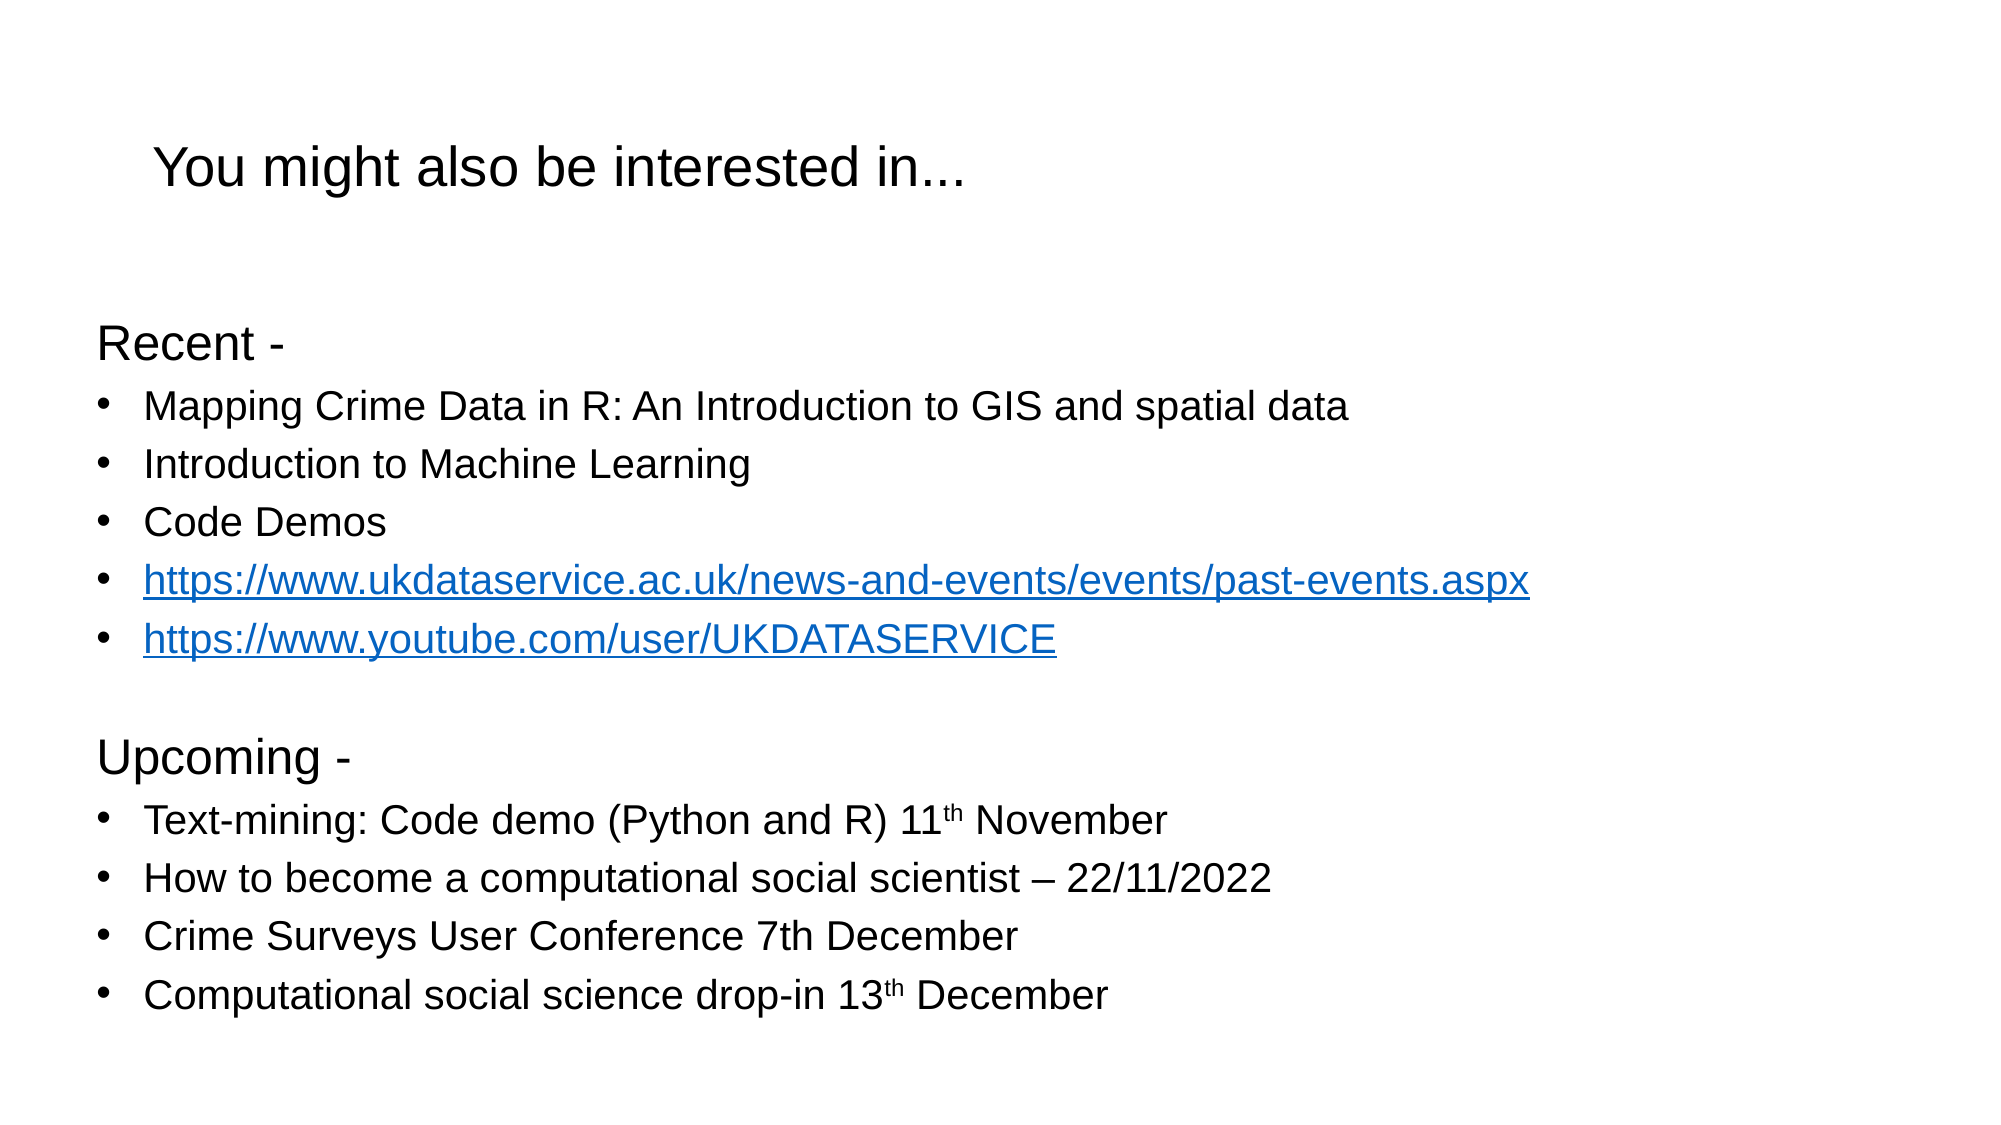

# You might also be interested in...
Recent -
Mapping Crime Data in R: An Introduction to GIS and spatial data
Introduction to Machine Learning
Code Demos
https://www.ukdataservice.ac.uk/news-and-events/events/past-events.aspx
https://www.youtube.com/user/UKDATASERVICE

Upcoming -
Text-mining: Code demo (Python and R) 11th November
How to become a computational social scientist – 22/11/2022
Crime Surveys User Conference 7th December
Computational social science drop-in 13th December